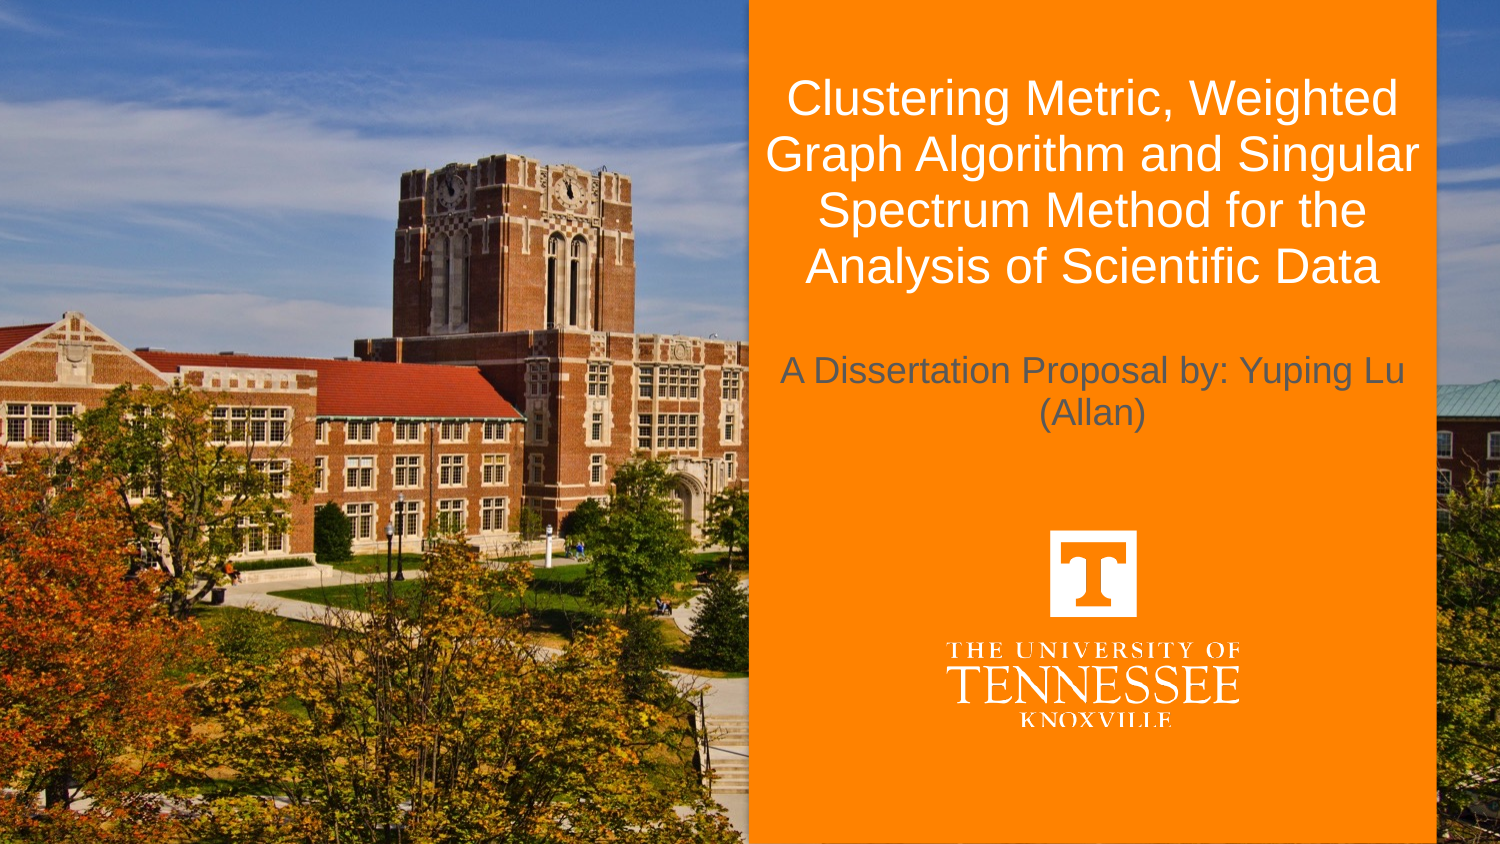

# Clustering Metric, Weighted Graph Algorithm and Singular Spectrum Method for the Analysis of Scientific Data A Dissertation Proposal by: Yuping Lu (Allan)